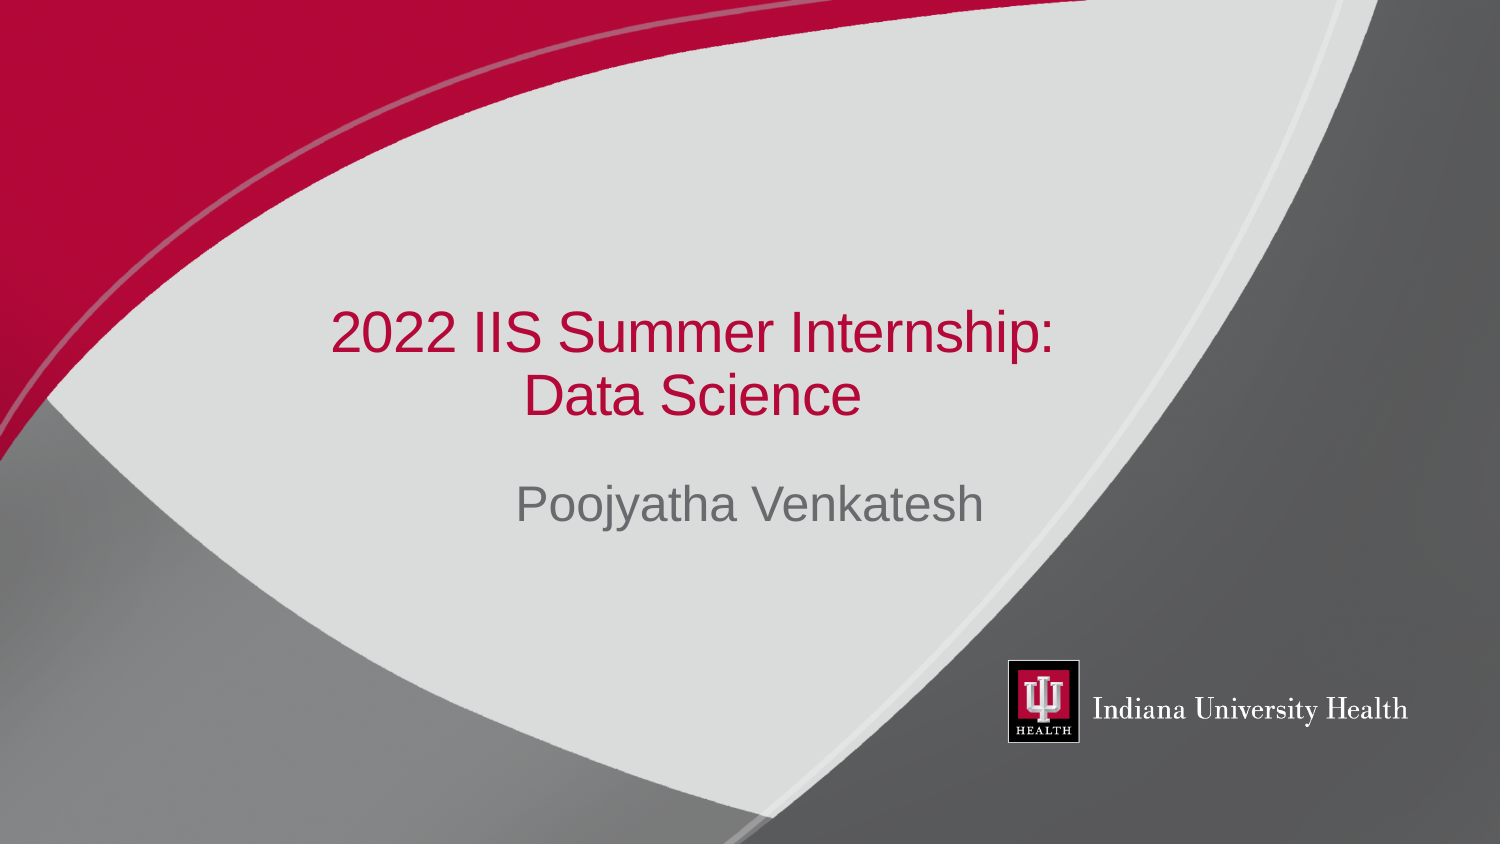

# 2022 IIS Summer Internship: Data Science
Poojyatha Venkatesh